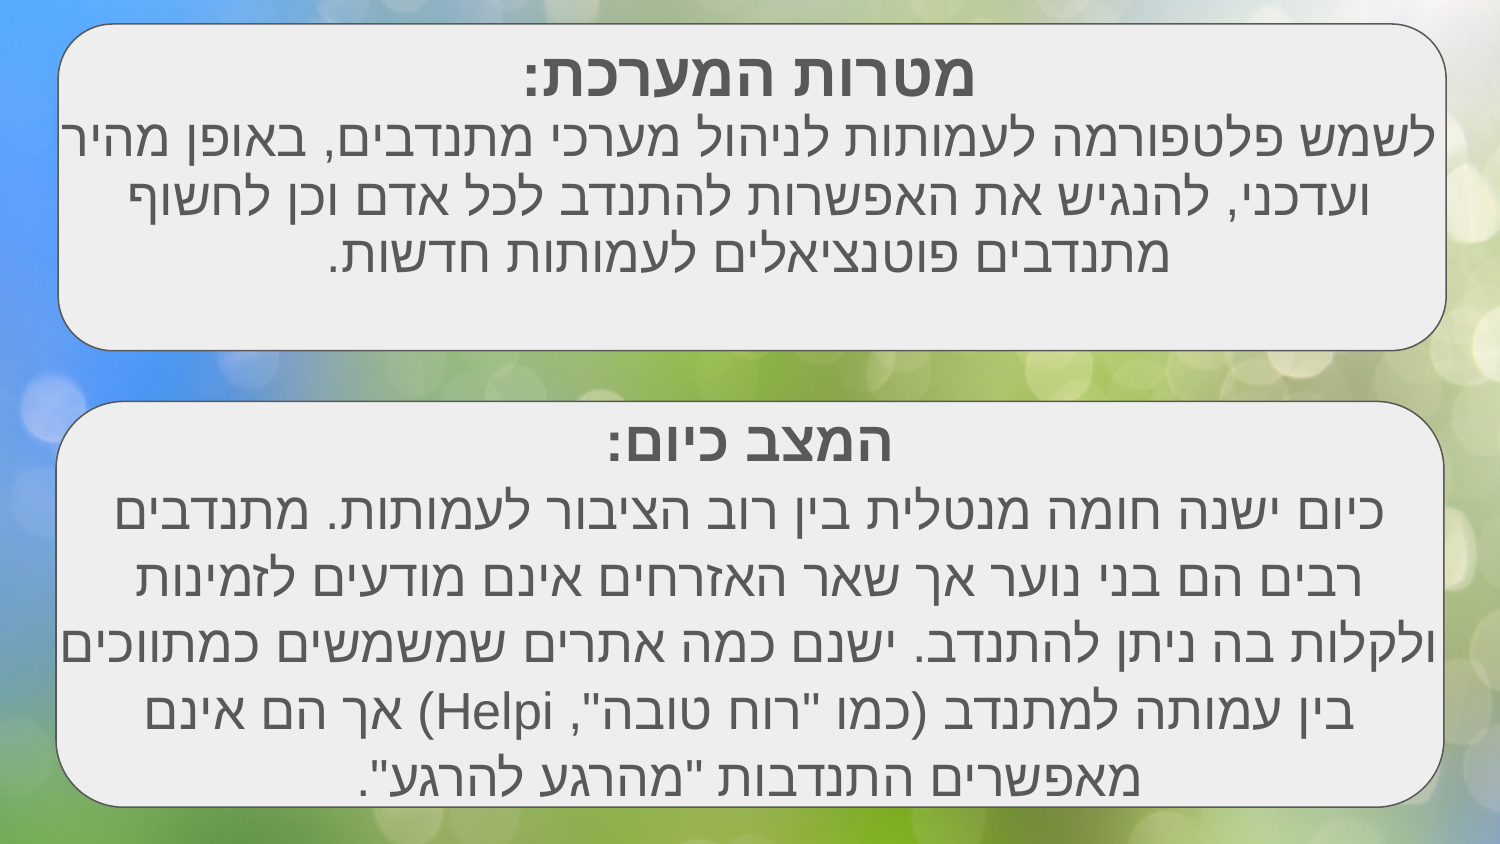

מטרות המערכת:
לשמש פלטפורמה לעמותות לניהול מערכי מתנדבים, באופן מהיר ועדכני, להנגיש את האפשרות להתנדב לכל אדם וכן לחשוף מתנדבים פוטנציאלים לעמותות חדשות.
המצב כיום:
כיום ישנה חומה מנטלית בין רוב הציבור לעמותות. מתנדבים רבים הם בני נוער אך שאר האזרחים אינם מודעים לזמינות ולקלות בה ניתן להתנדב. ישנם כמה אתרים שמשמשים כמתווכים בין עמותה למתנדב (כמו "רוח טובה", Helpi) אך הם אינם מאפשרים התנדבות "מהרגע להרגע".